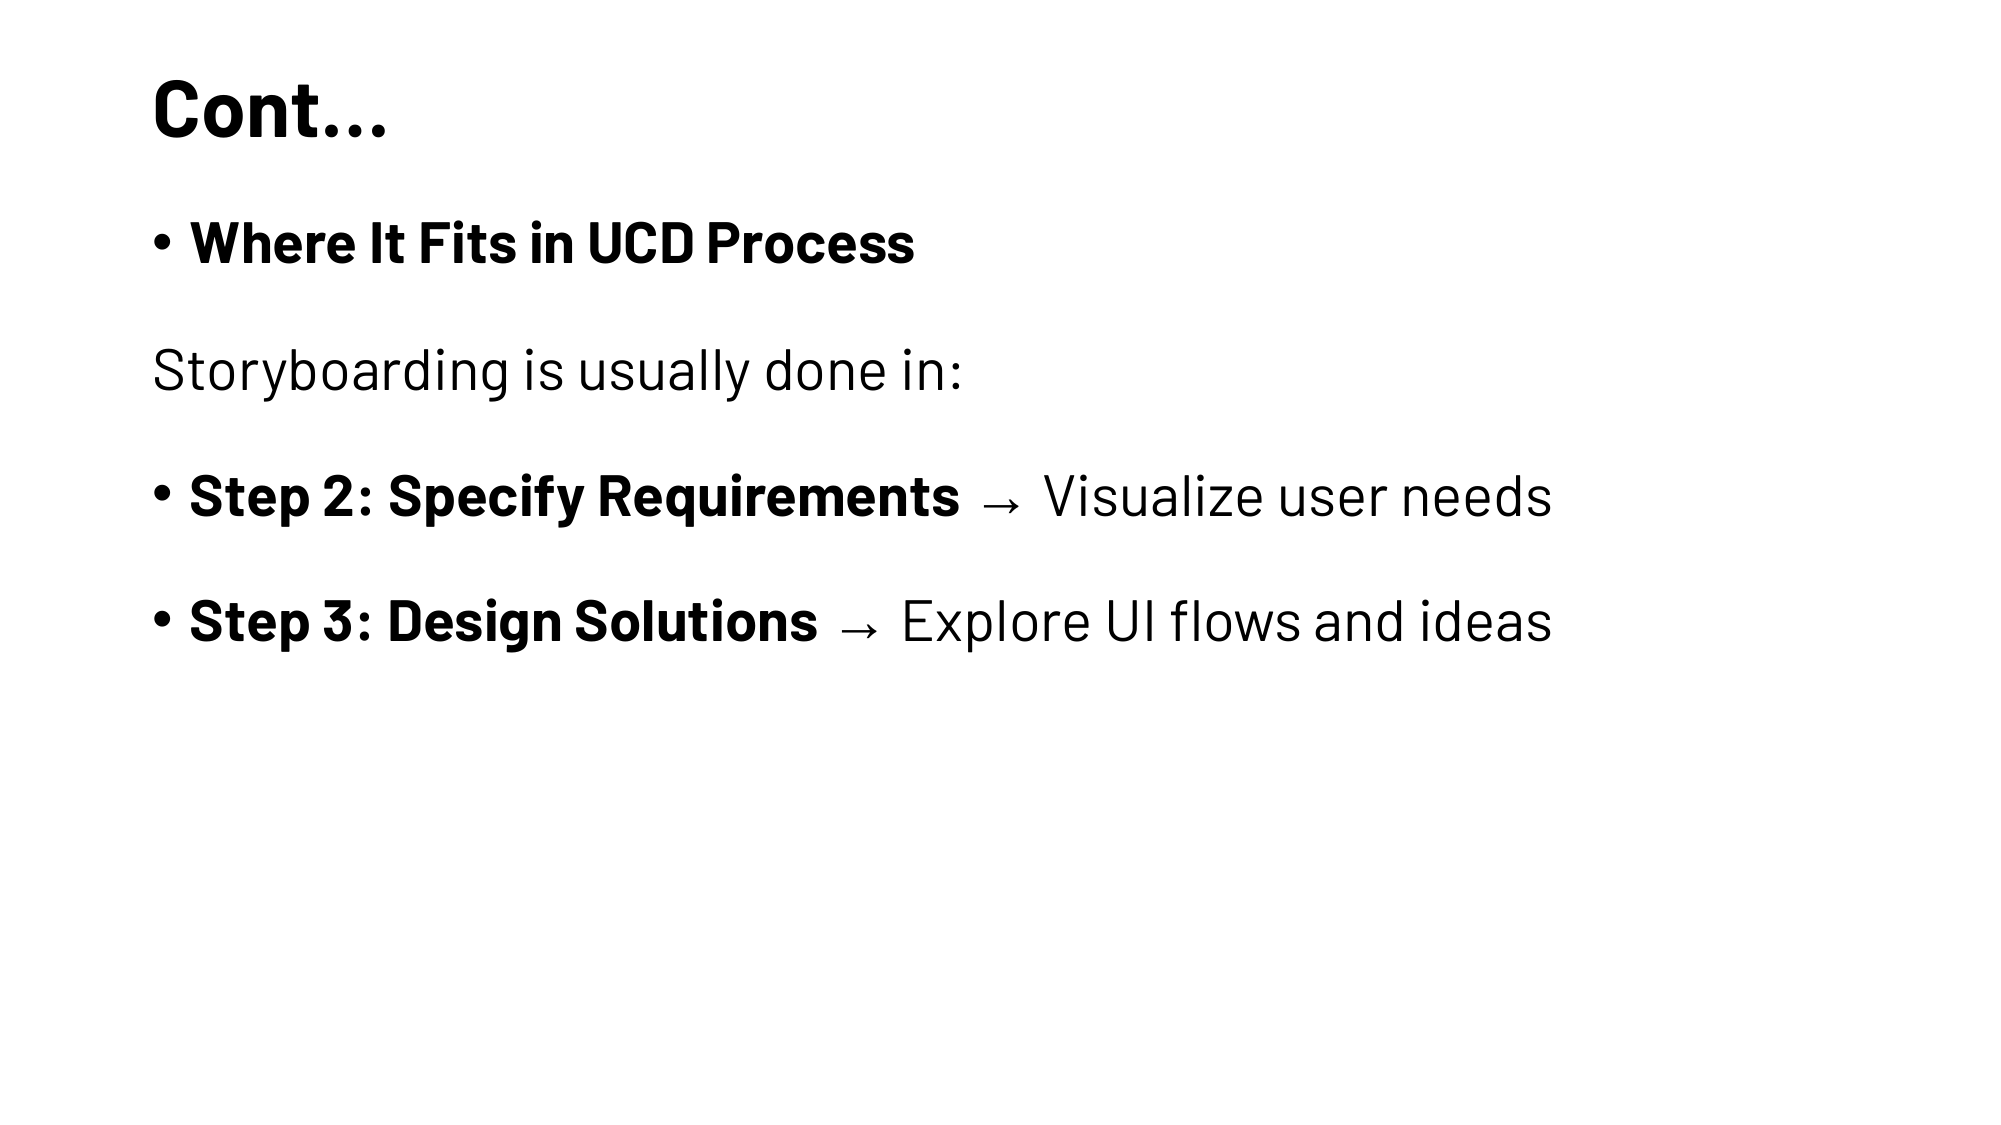

# Cont…
Where It Fits in UCD Process
Storyboarding is usually done in:
Step 2: Specify Requirements → Visualize user needs
Step 3: Design Solutions → Explore UI flows and ideas